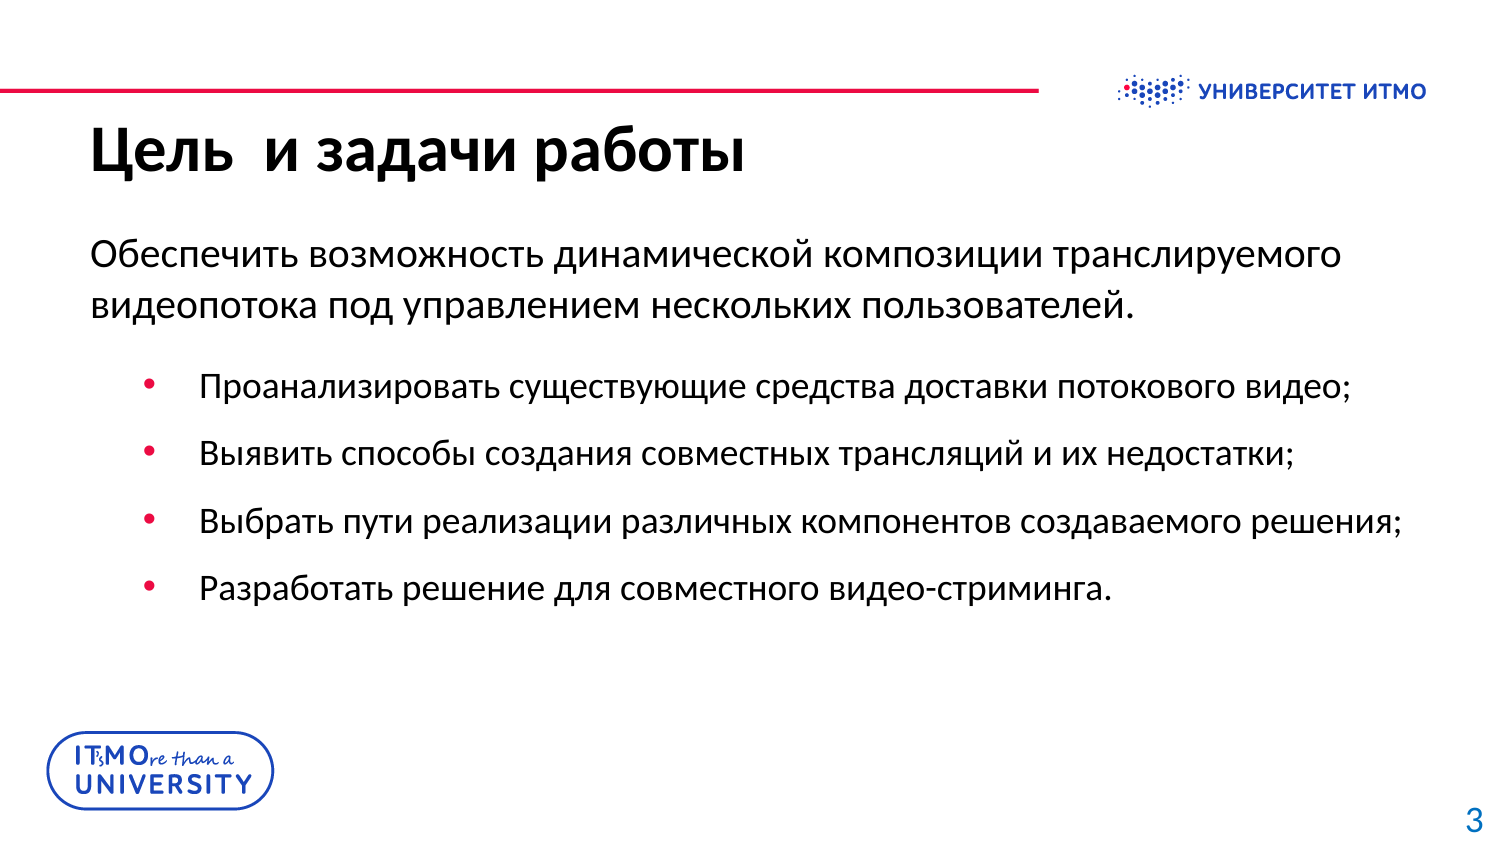

Колонтитул
# Цель  и задачи работы
Обеспечить возможность динамической композиции транслируемого видеопотока под управлением нескольких пользователей.
Проанализировать существующие средства доставки потокового видео;
Выявить способы создания совместных трансляций и их недостатки;
Выбрать пути реализации различных компонентов создаваемого решения;
Разработать решение для совместного видео-стриминга.
3